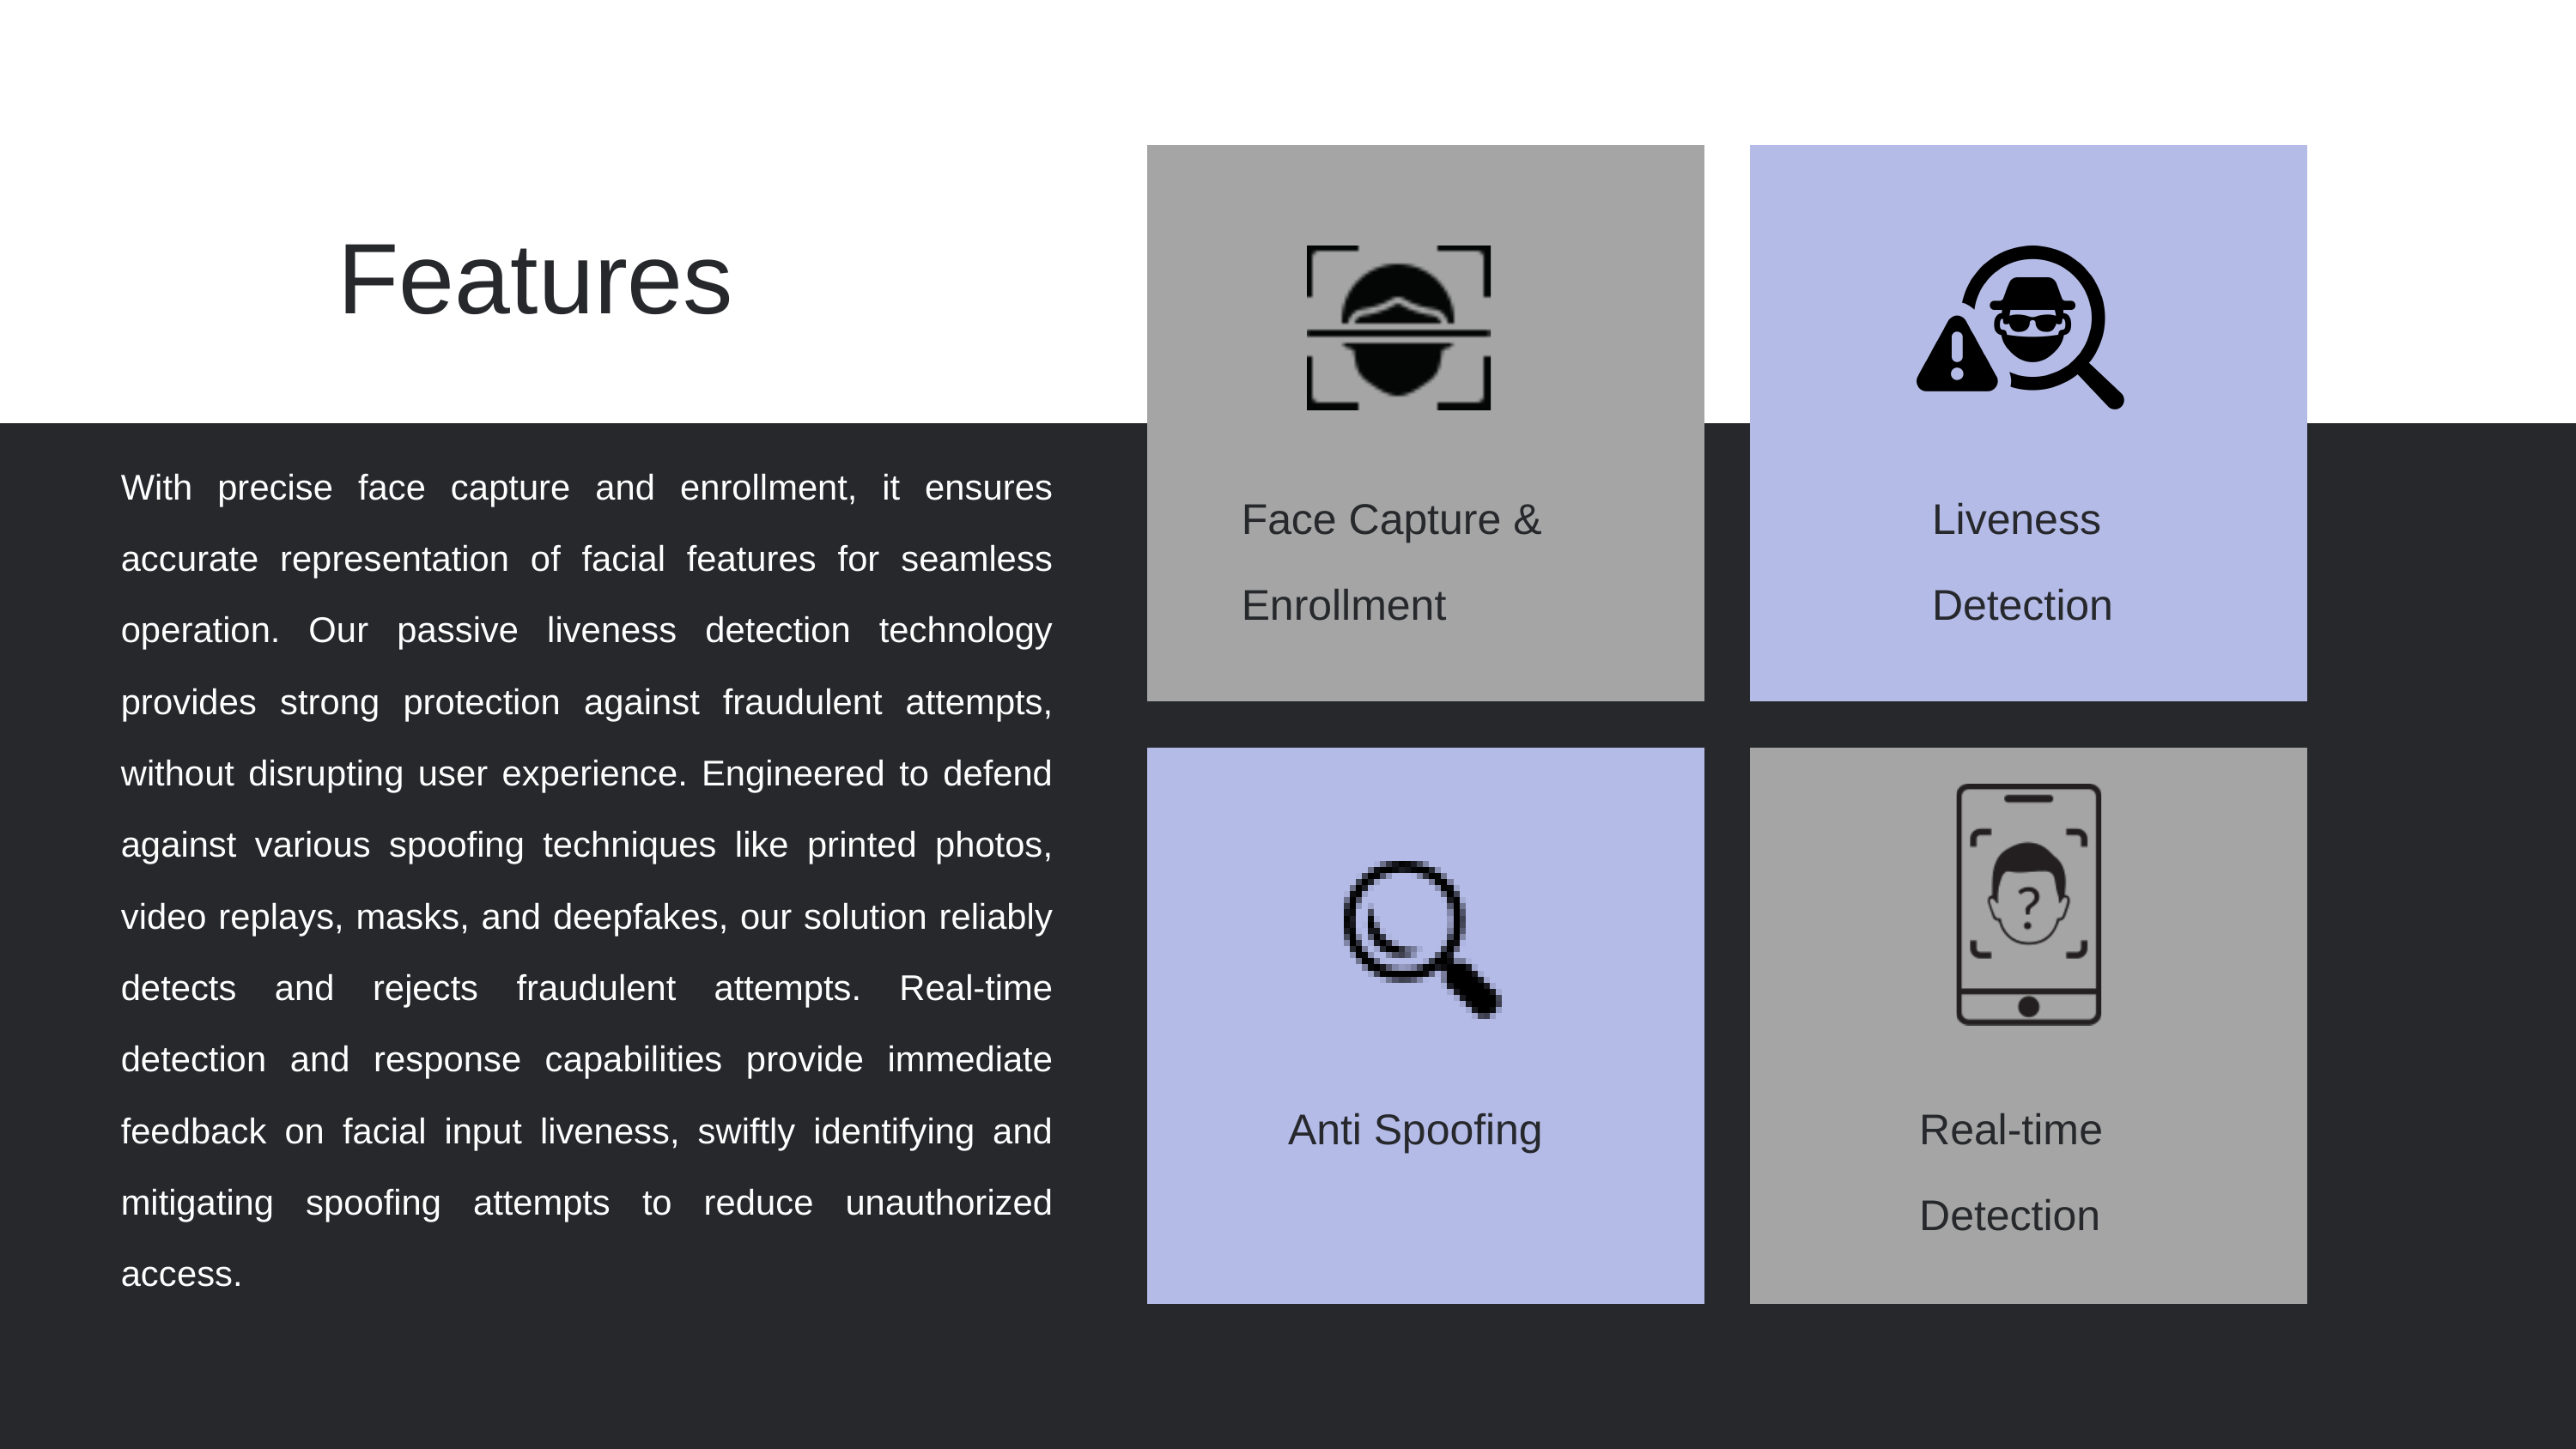

Features

With precise face capture and enrollment, it ensures accurate representation of facial features for seamless operation. Our passive liveness detection technology provides strong protection against fraudulent attempts, without disrupting user experience. Engineered to defend against various spoofing techniques like printed photos, video replays, masks, and deepfakes, our solution reliably detects and rejects fraudulent attempts. Real-time detection and response capabilities provide immediate feedback on facial input liveness, swiftly identifying and mitigating spoofing attempts to reduce unauthorized access.
Face Capture & Enrollment
Liveness Detection

Anti Spoofing
Real-time Detection